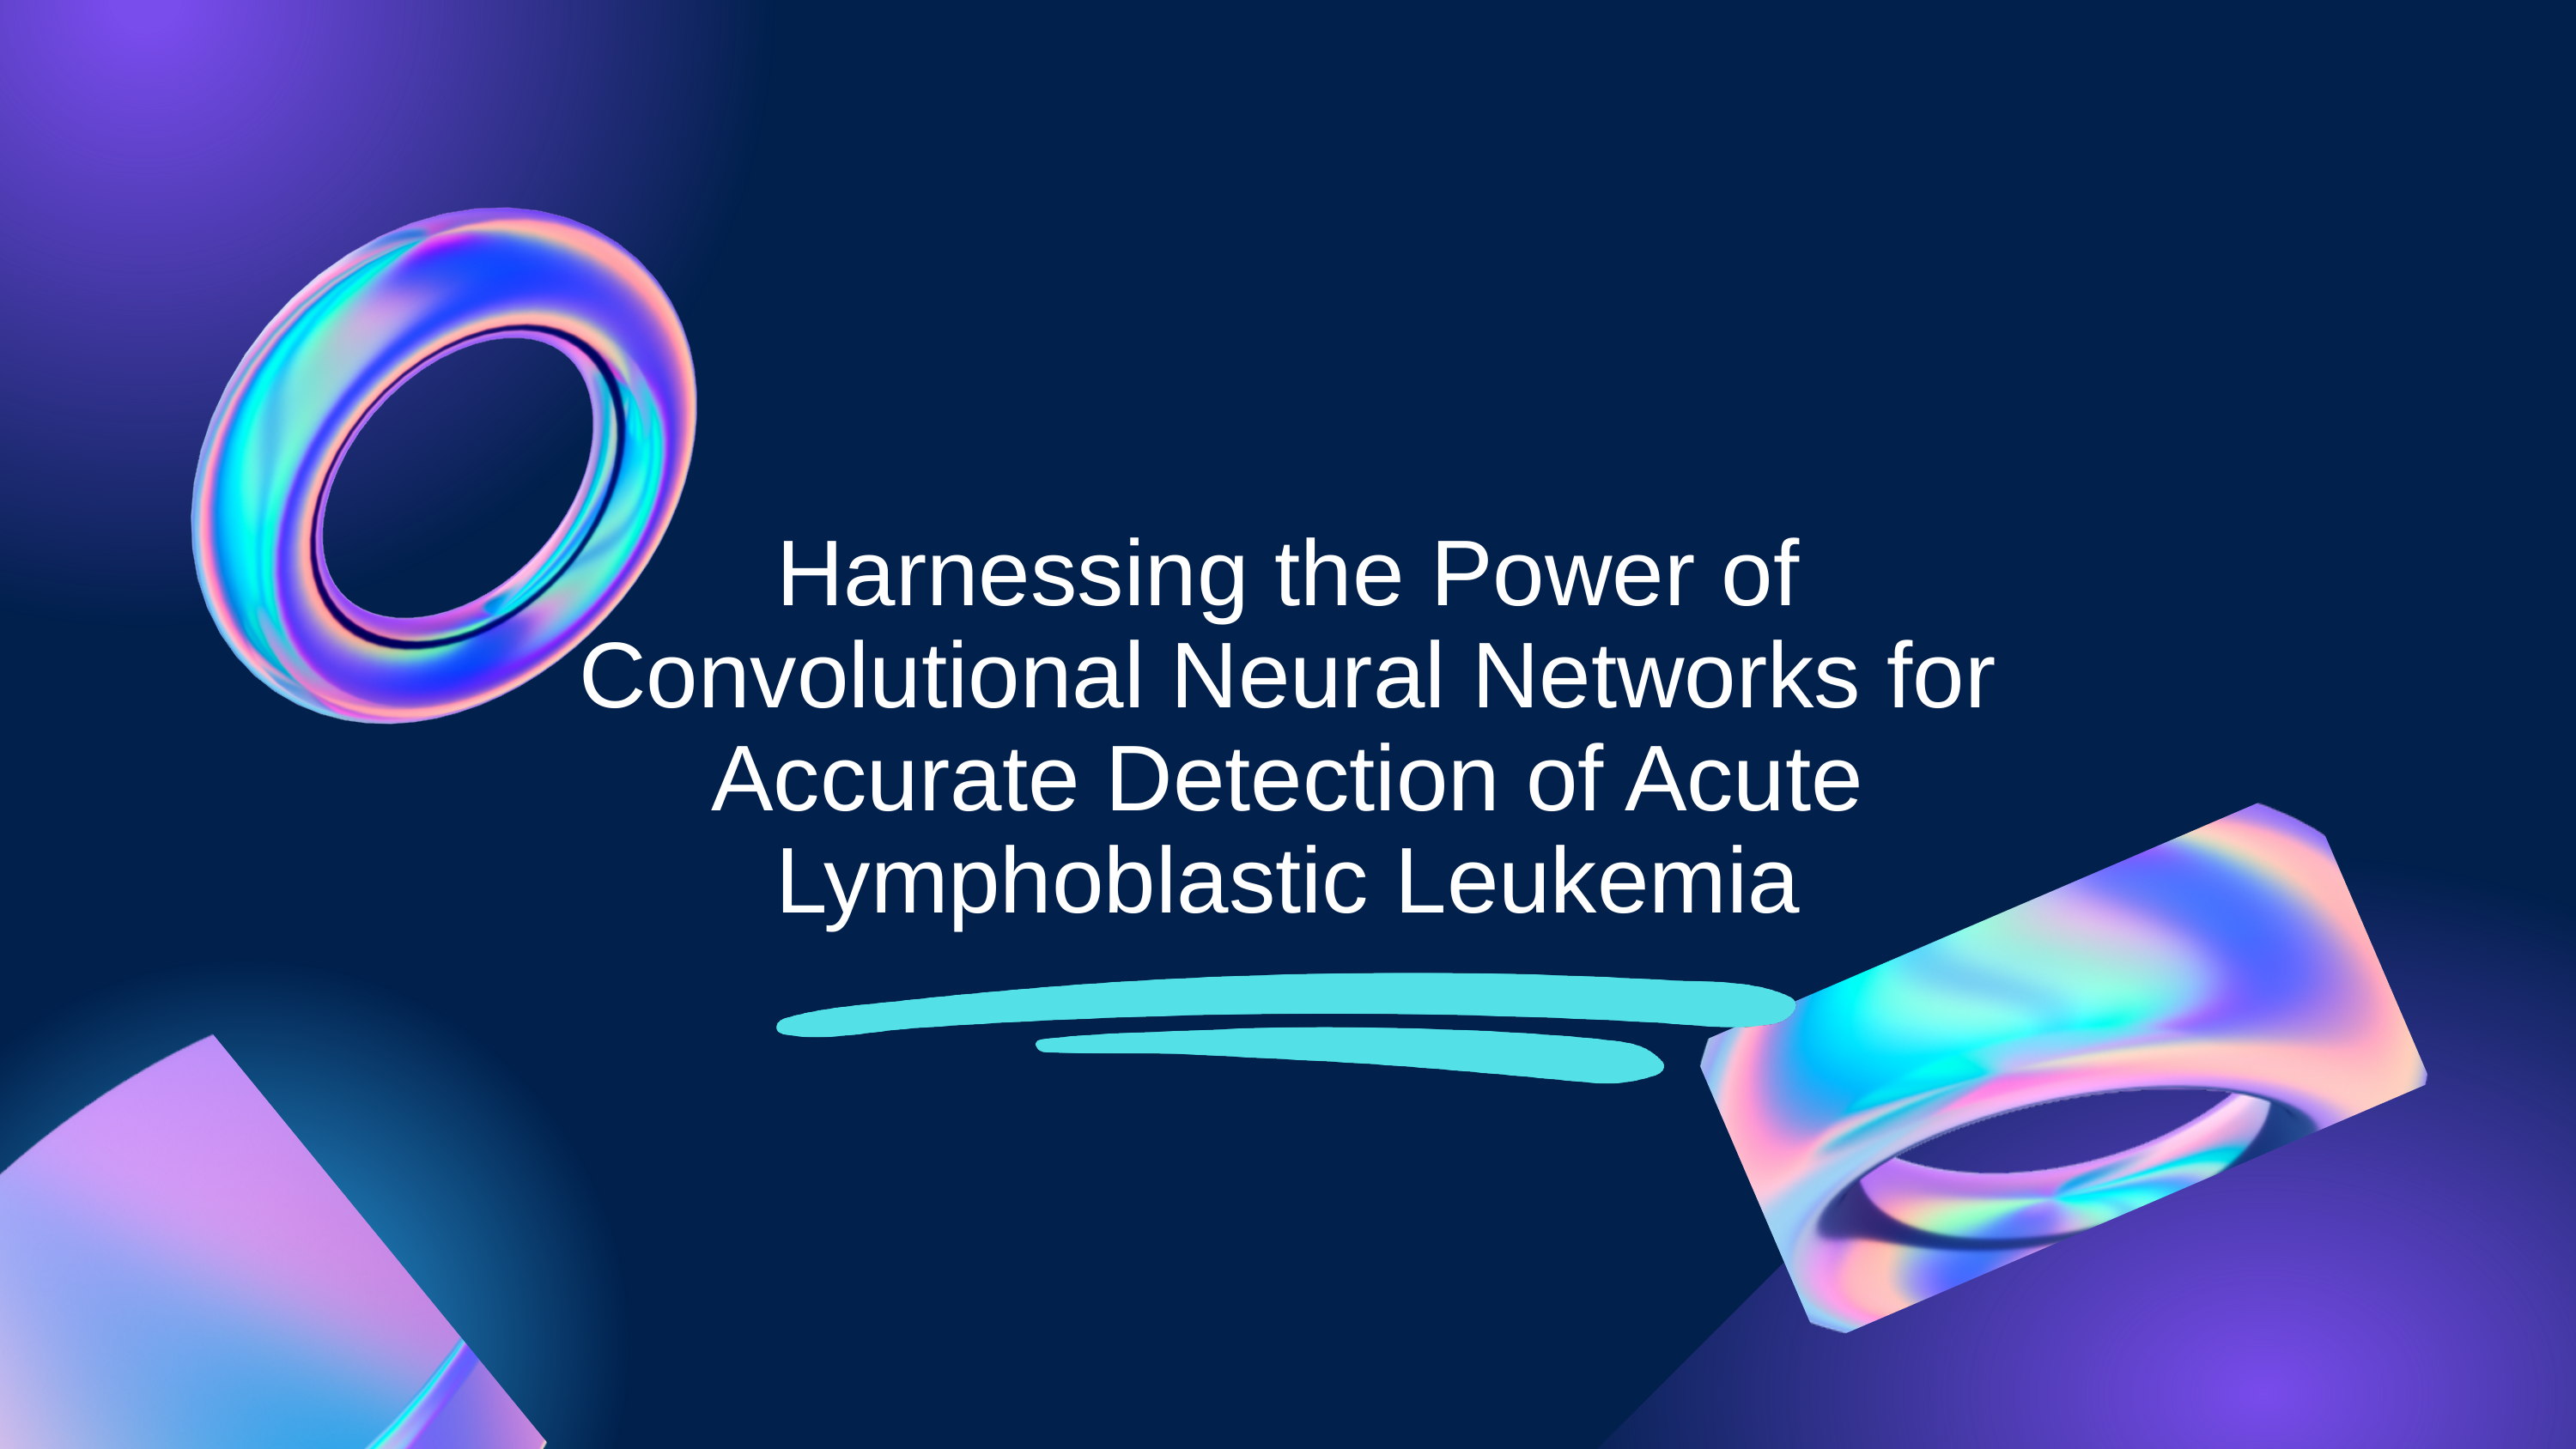

Harnessing the Power of Convolutional Neural Networks for Accurate Detection of Acute Lymphoblastic Leukemia